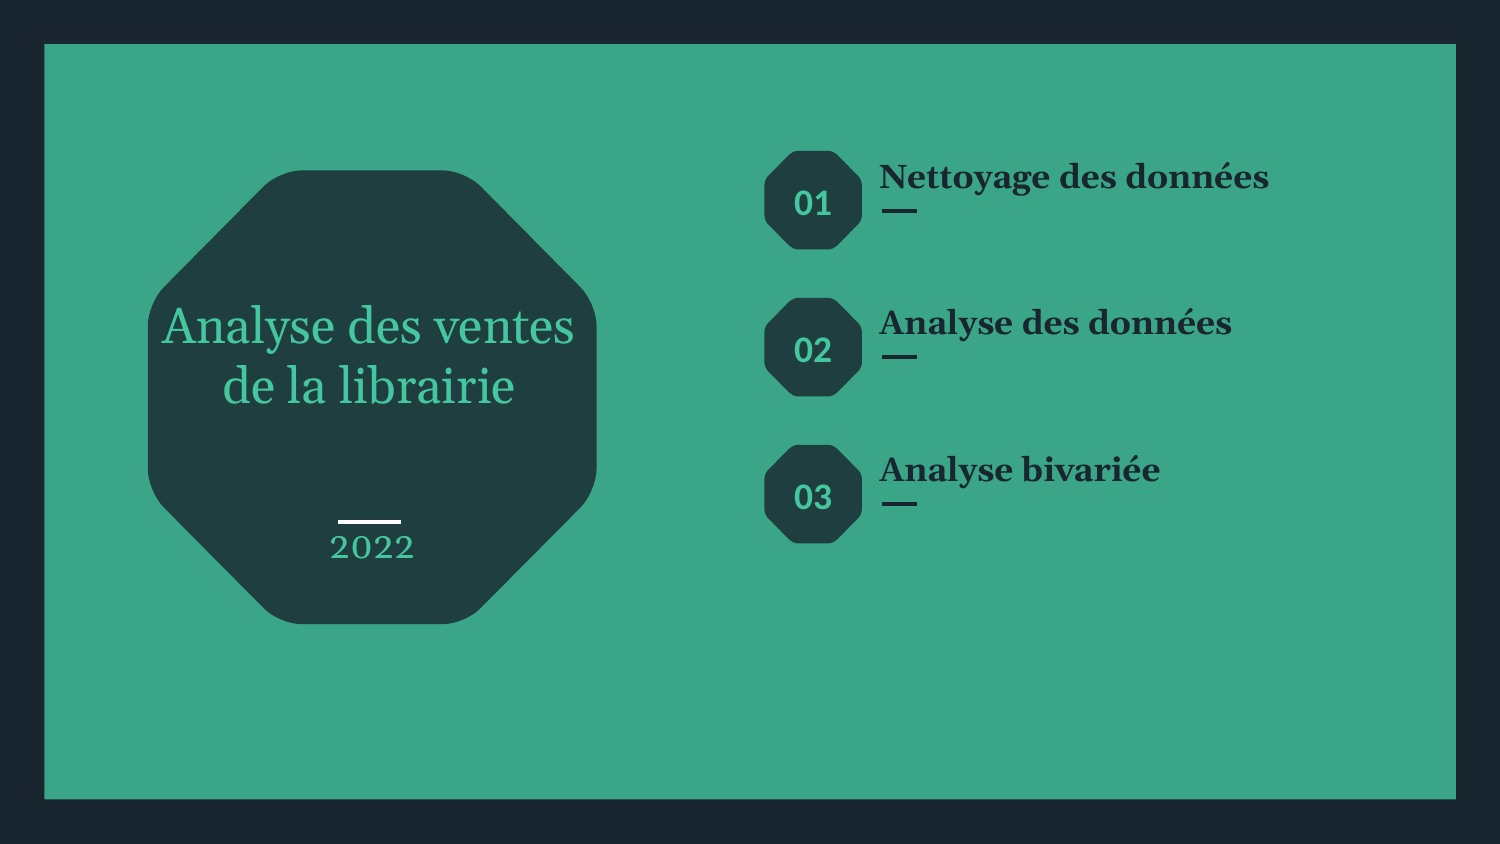

Nettoyage des données

01

Analyse des ventes
de la librairie
Analyse des données

02
Analyse bivariée

03

2022